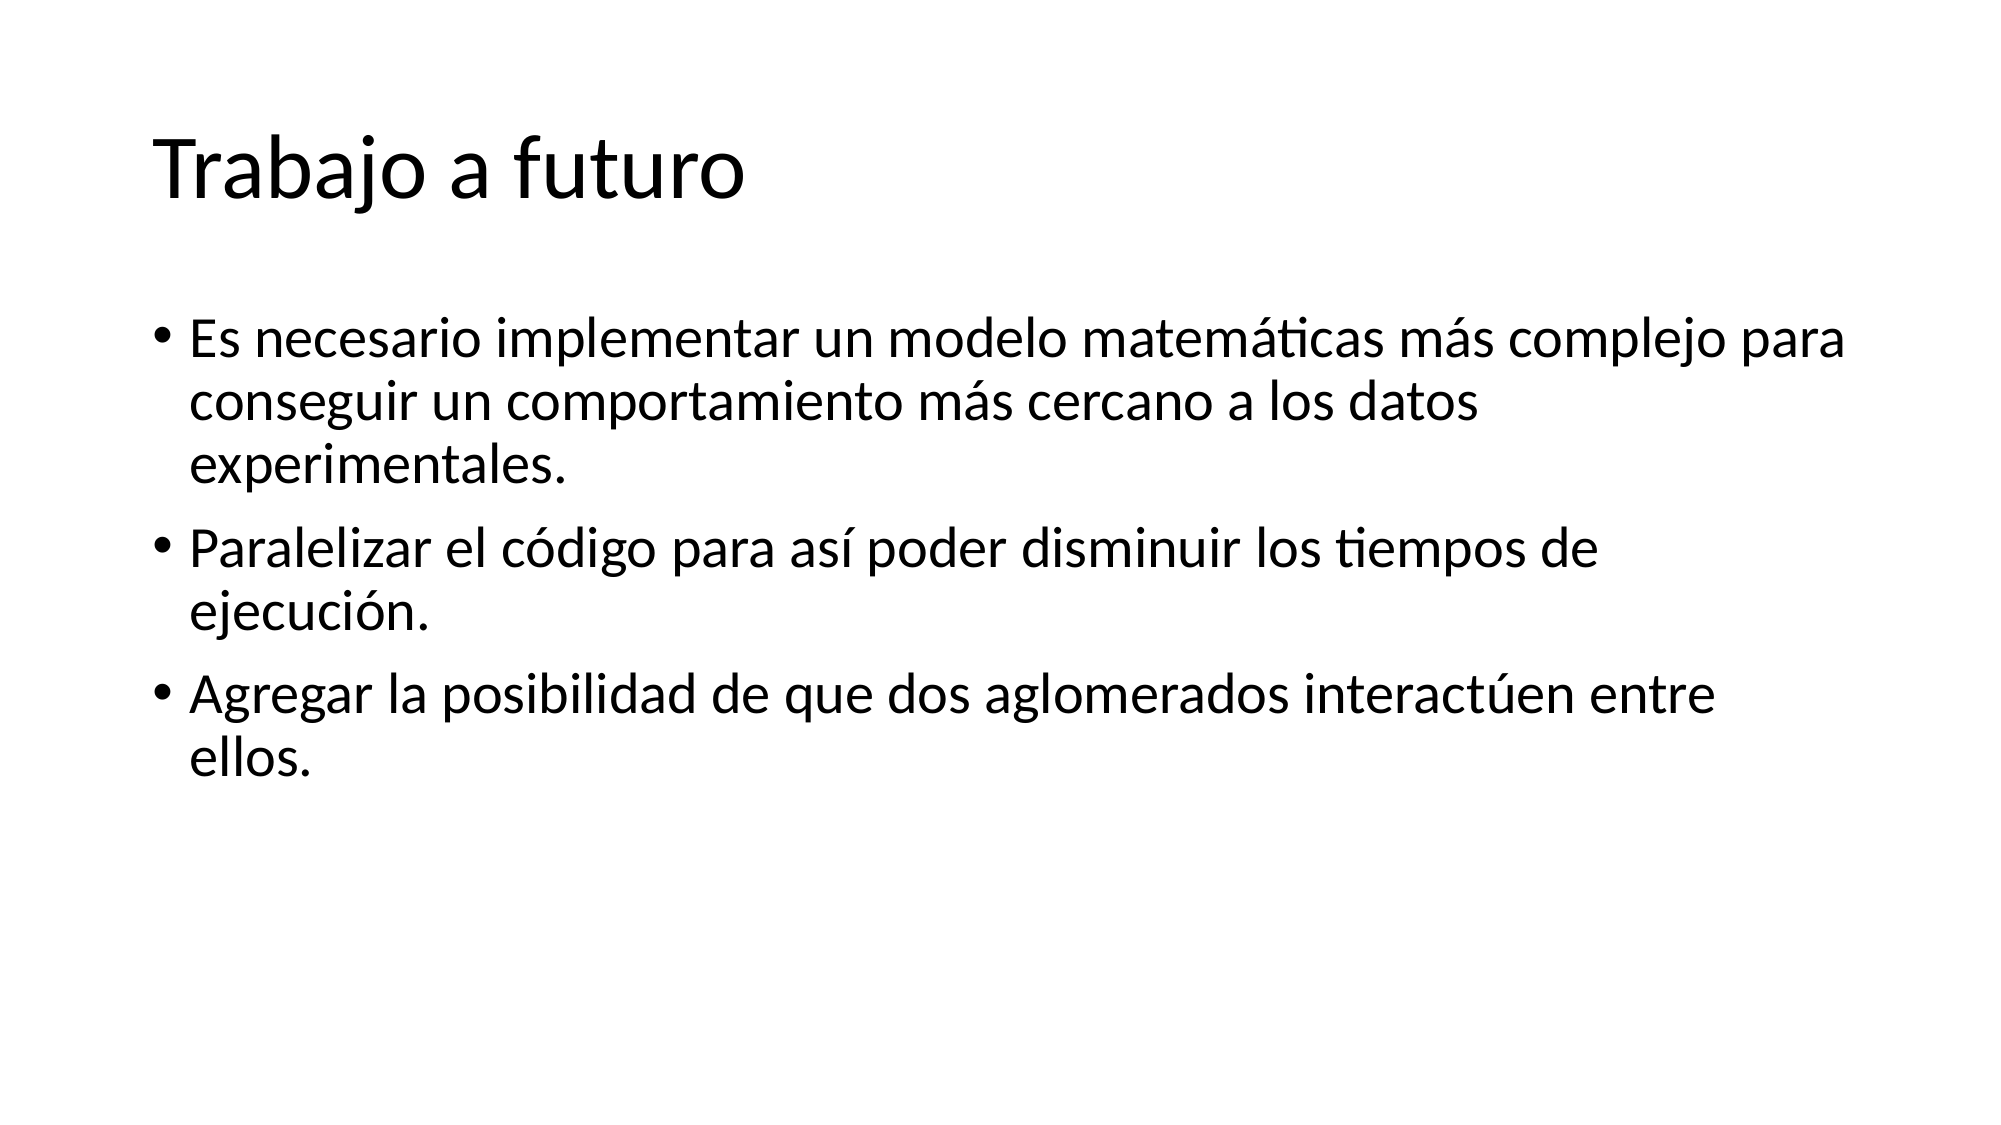

# Trabajo a futuro
Es necesario implementar un modelo matemáticas más complejo para conseguir un comportamiento más cercano a los datos experimentales.
Paralelizar el código para así poder disminuir los tiempos de ejecución.
Agregar la posibilidad de que dos aglomerados interactúen entre ellos.